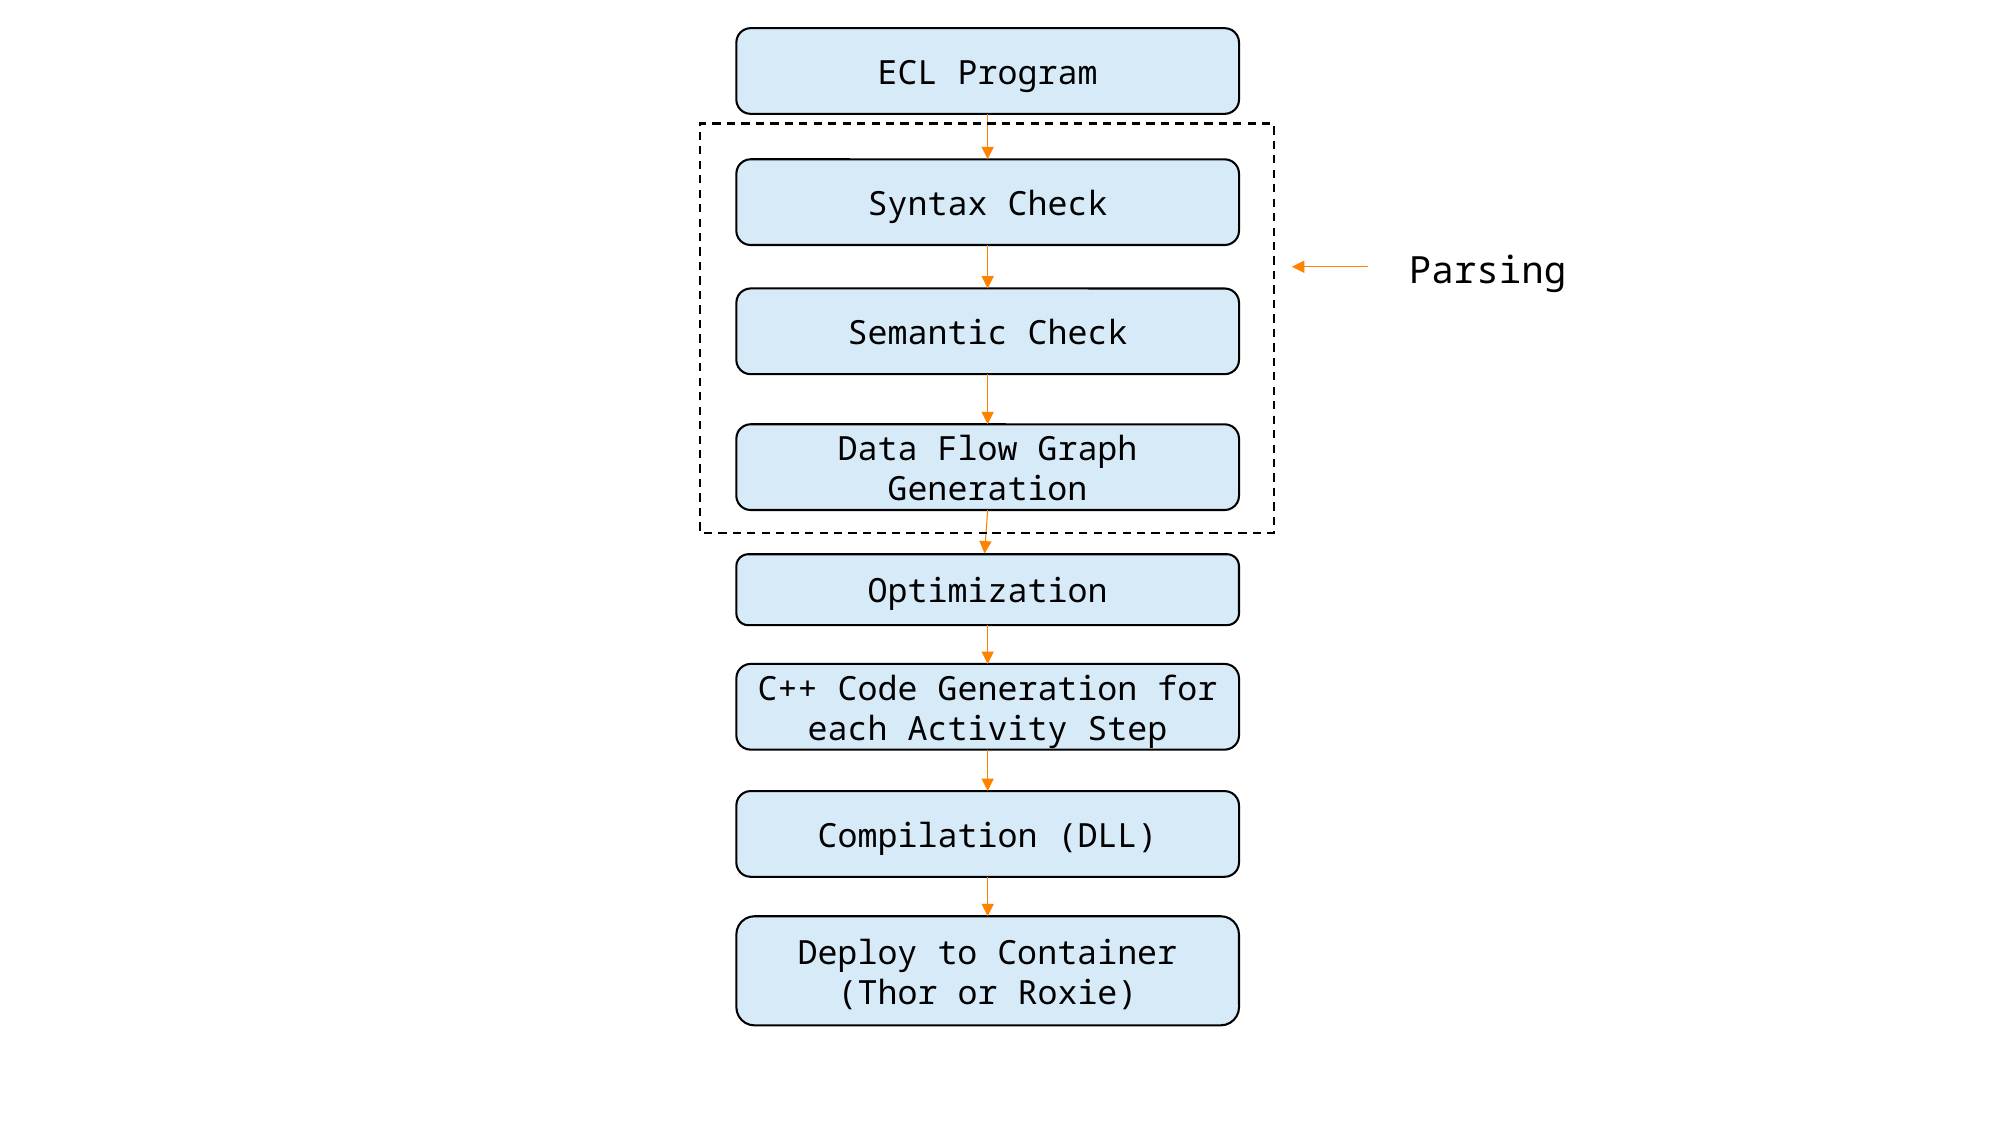

ECL Program

Syntax Check
Parsing
Semantic Check
Data Flow Graph Generation
Optimization
C++ Code Generation for each Activity Step
Compilation (DLL)
Deploy to Container (Thor or Roxie)